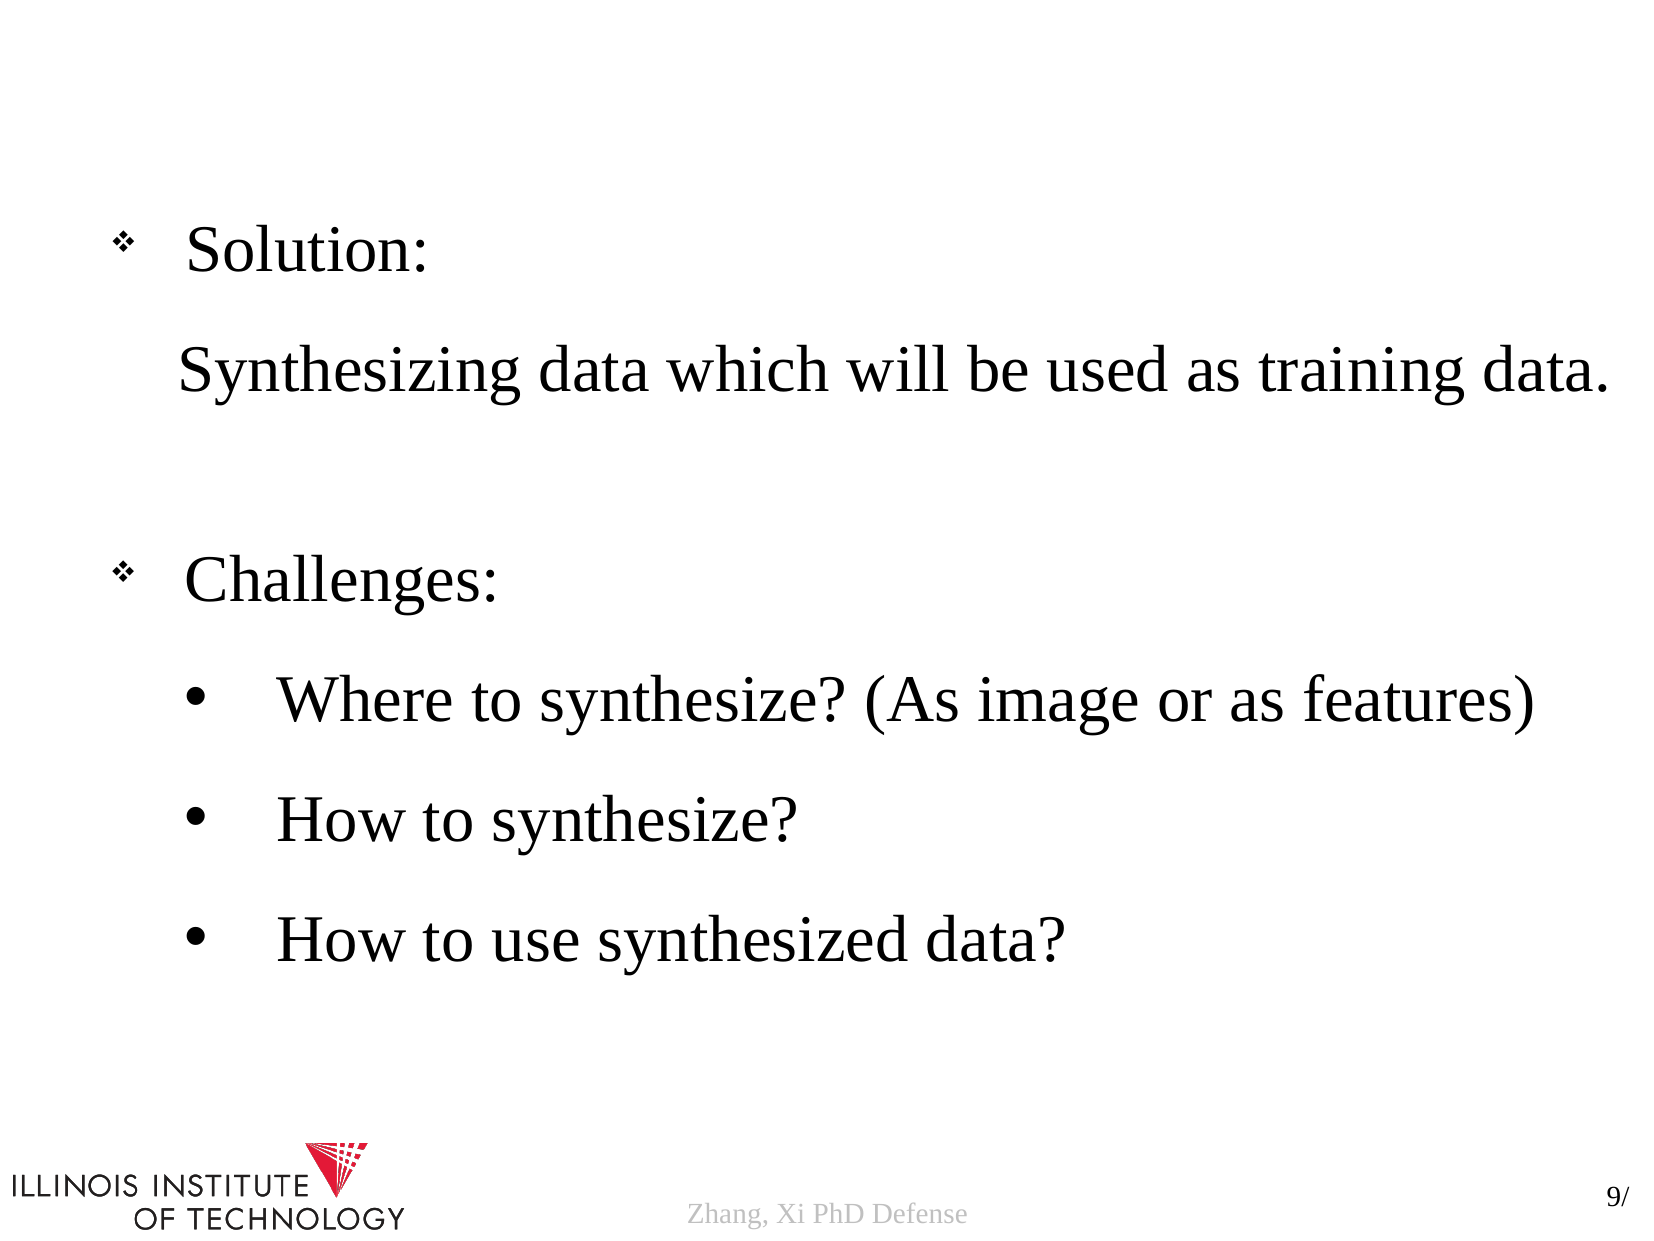

Solution:
    Synthesizing data which will be used as training data.
Challenges:
 Where to synthesize? (As image or as features)
 How to synthesize?
 How to use synthesized data?
9/
Zhang, Xi PhD Defense